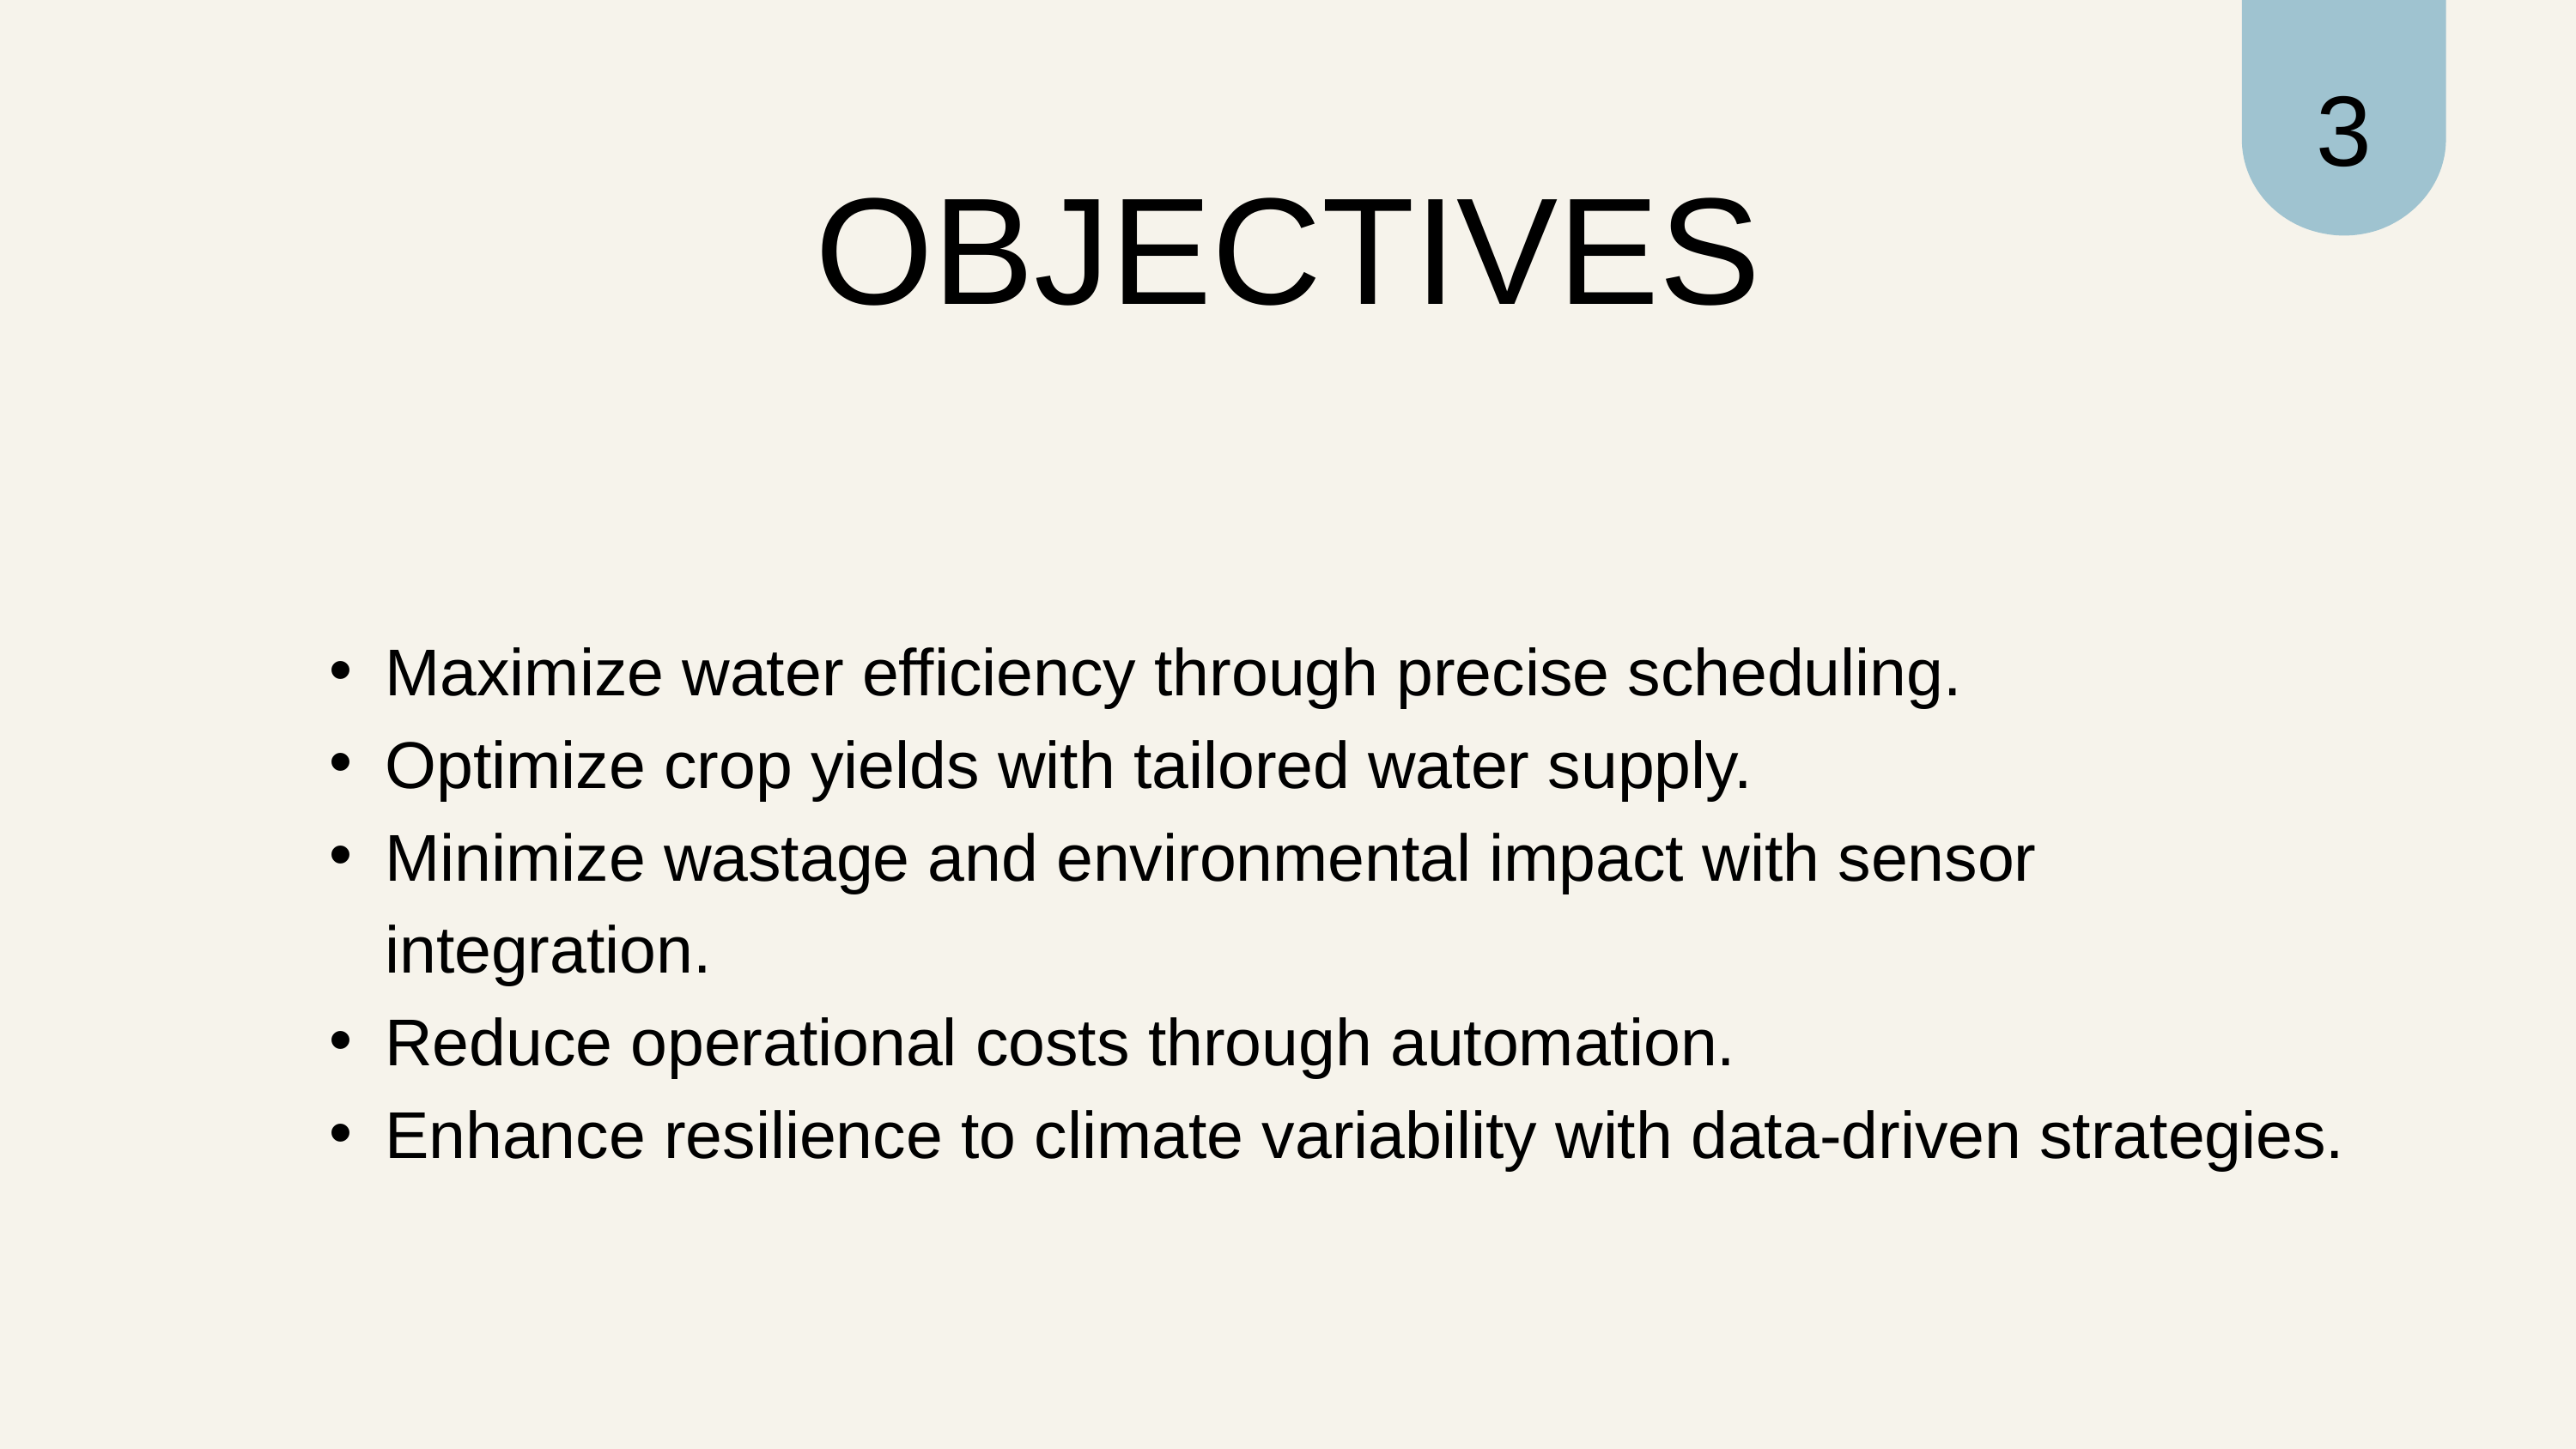

3
OBJECTIVES

Maximize water efficiency through precise scheduling.
Optimize crop yields with tailored water supply.
Minimize wastage and environmental impact with sensor integration.
Reduce operational costs through automation.
Enhance resilience to climate variability with data-driven strategies.